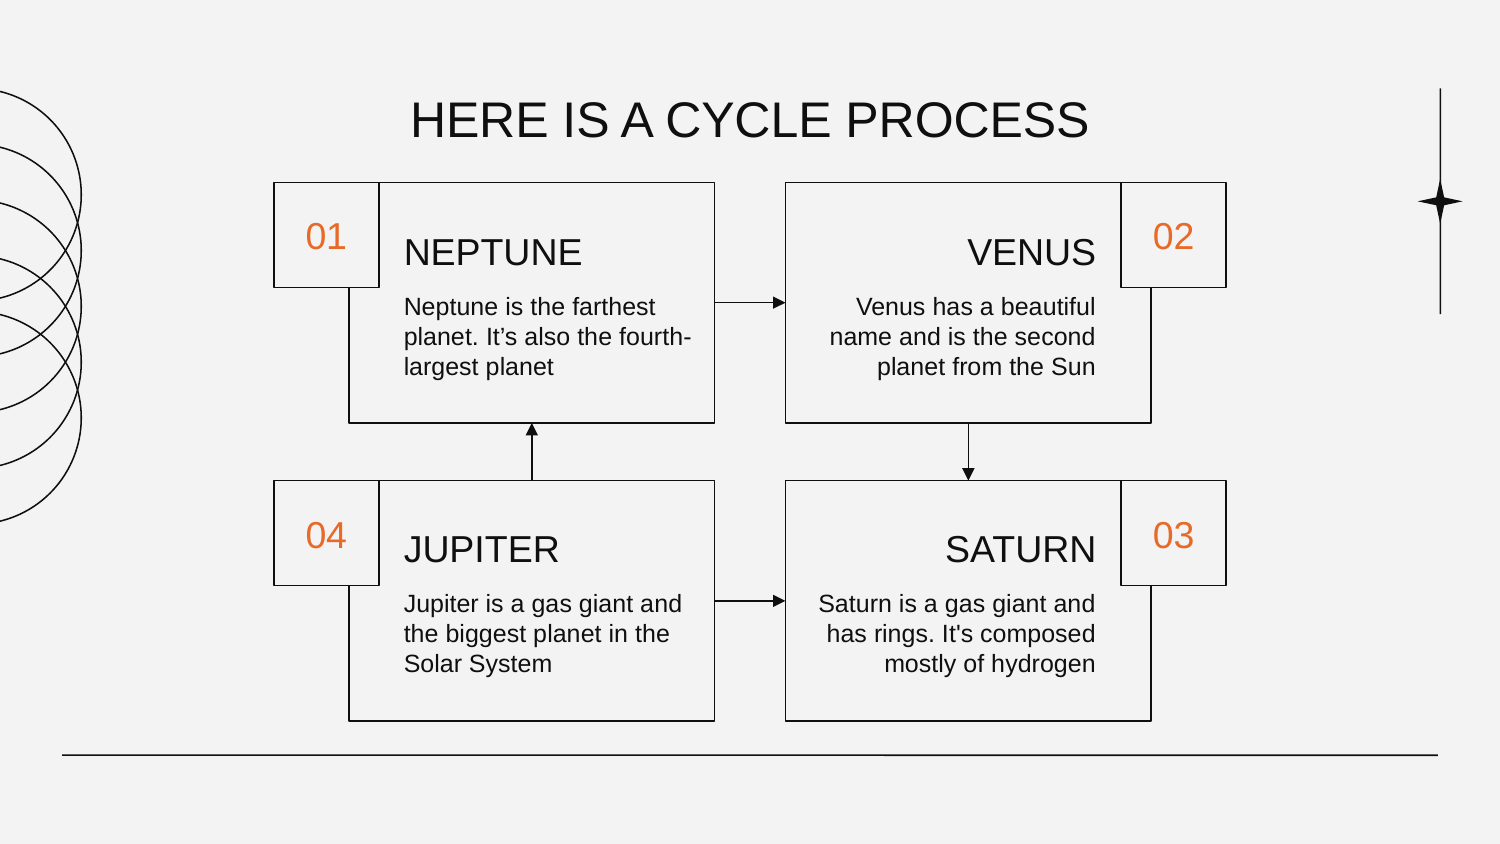

# HERE IS A CYCLE PROCESS
01

02
NEPTUNE
VENUS
Neptune is the farthest planet. It’s also the fourth-largest planet
Venus has a beautiful name and is the second planet from the Sun
04

03
JUPITER
SATURN
Jupiter is a gas giant and the biggest planet in the Solar System
Saturn is a gas giant and has rings. It's composed mostly of hydrogen